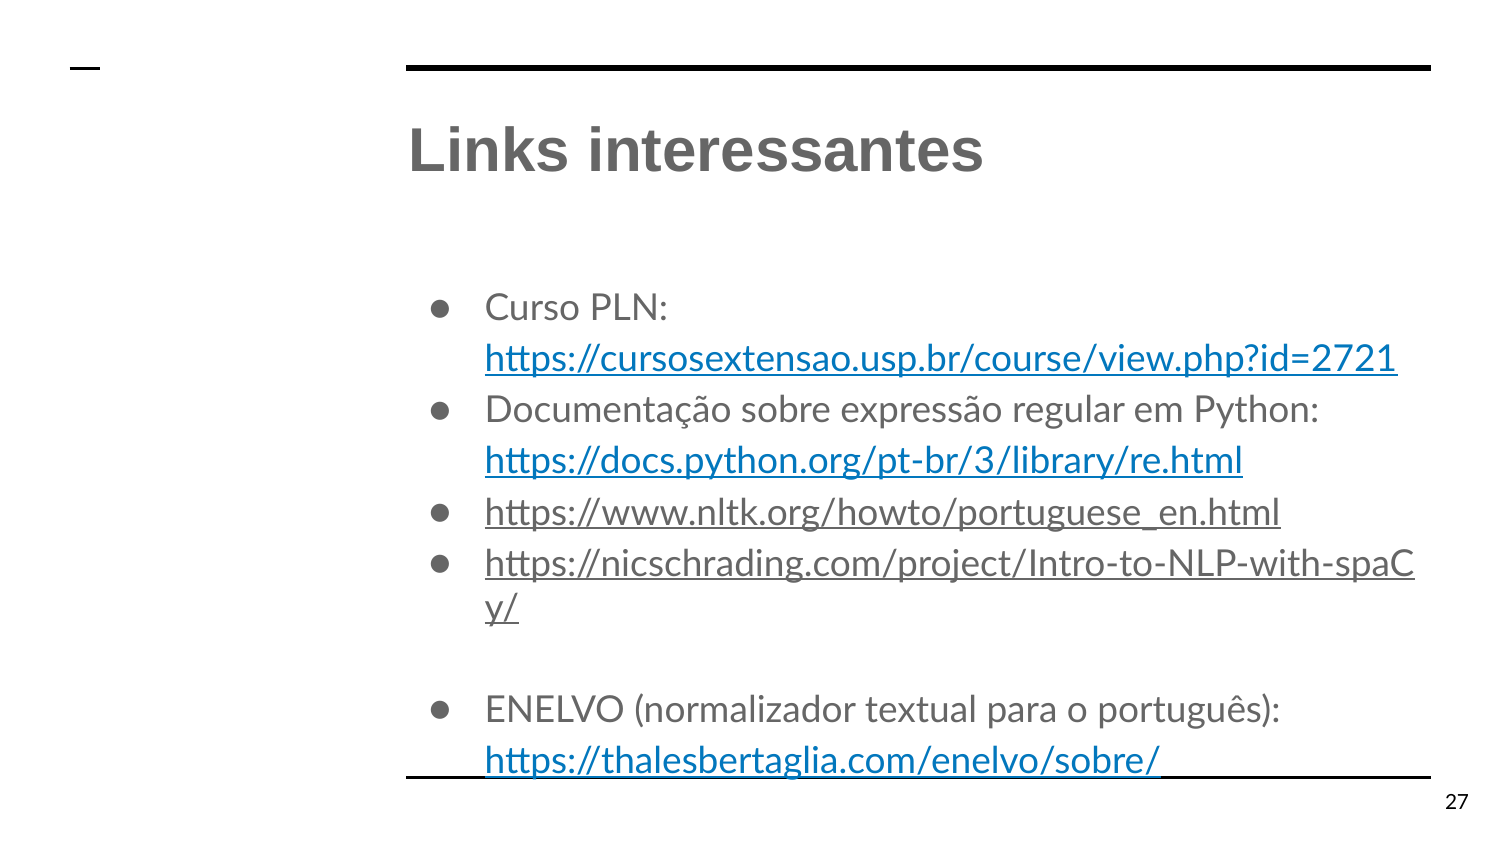

# Links interessantes
Curso PLN: https://cursosextensao.usp.br/course/view.php?id=2721
Documentação sobre expressão regular em Python: https://docs.python.org/pt-br/3/library/re.html
https://www.nltk.org/howto/portuguese_en.html
https://nicschrading.com/project/Intro-to-NLP-with-spaCy/
ENELVO (normalizador textual para o português): https://thalesbertaglia.com/enelvo/sobre/
27